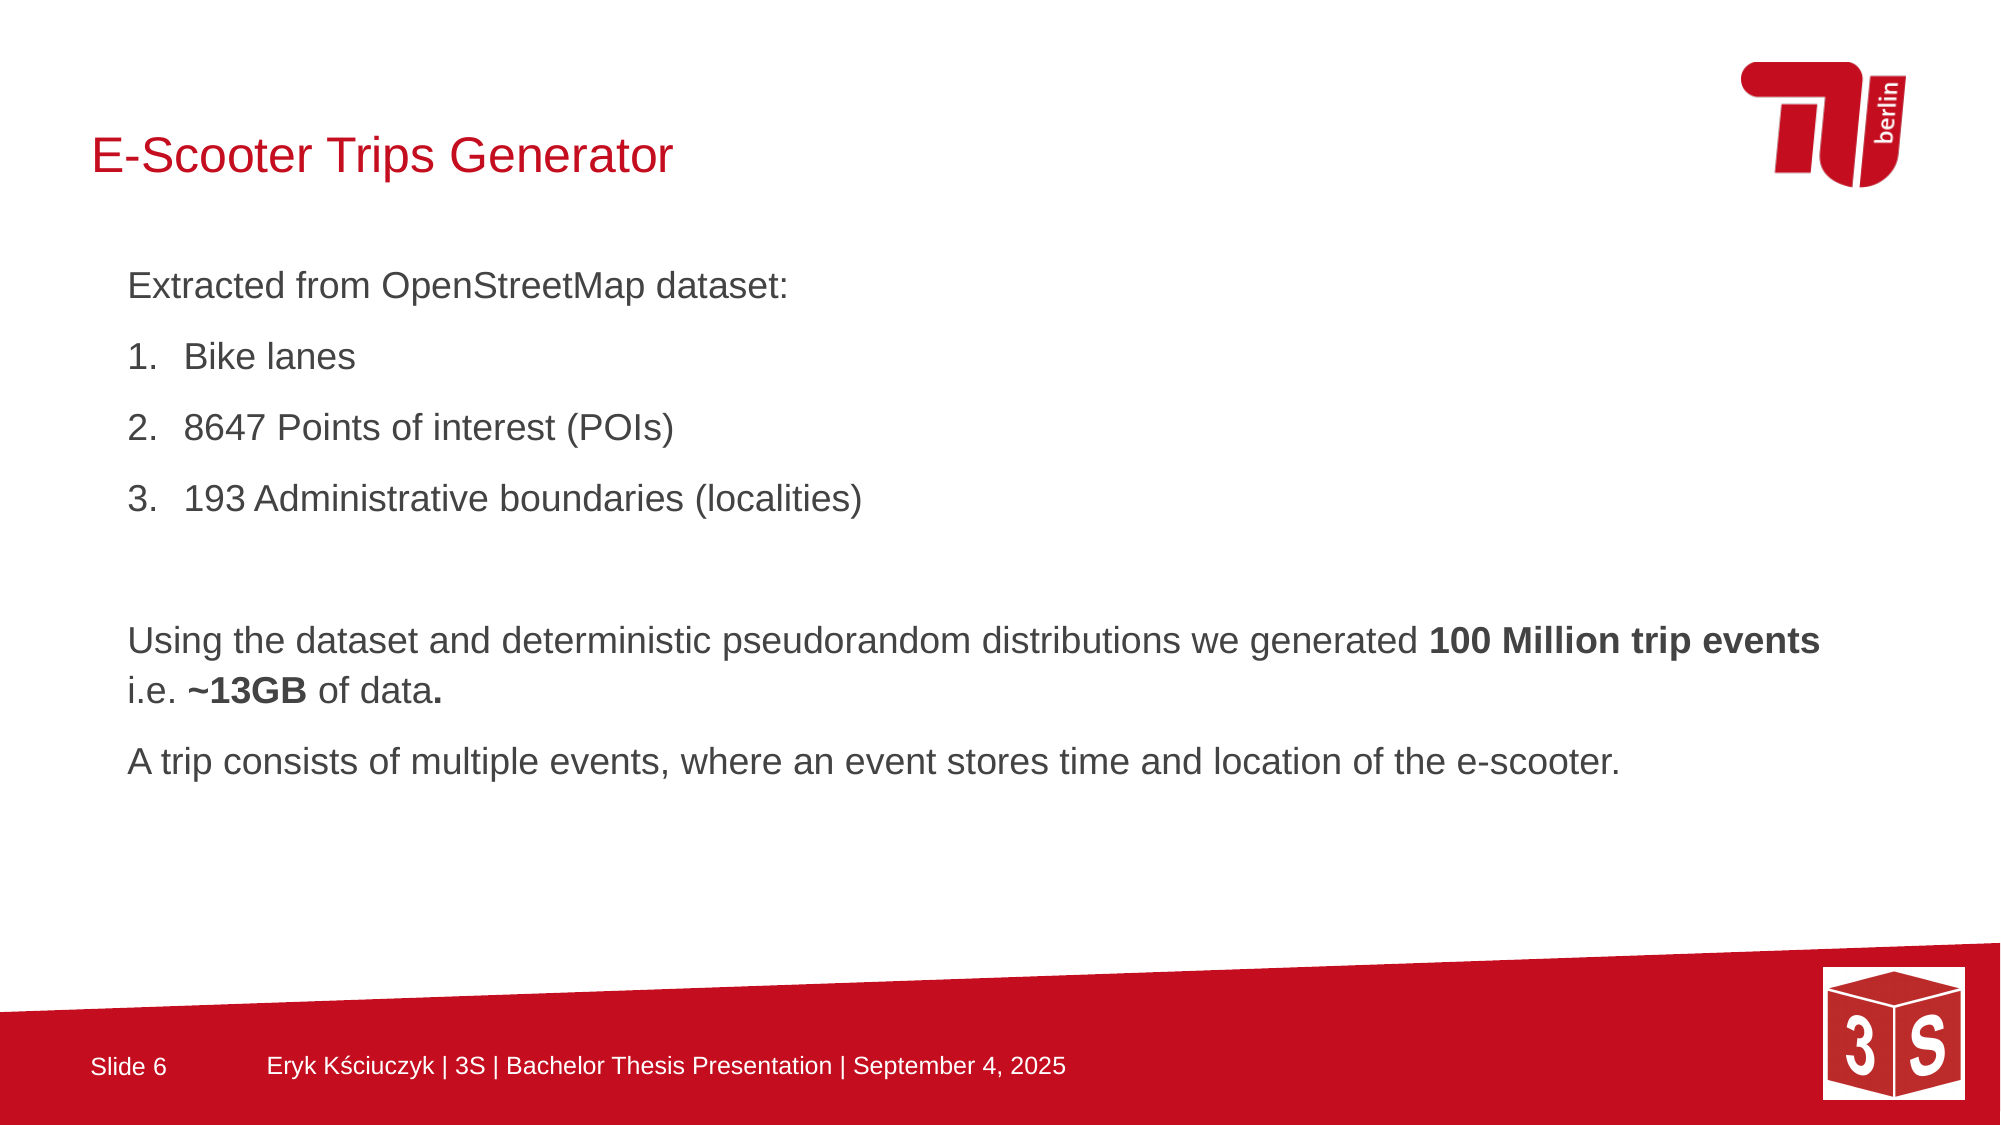

E-Scooter Trips Generator
Extracted from OpenStreetMap dataset:
Bike lanes
8647 Points of interest (POIs)
193 Administrative boundaries (localities)

Using the dataset and deterministic pseudorandom distributions we generated 100 Million trip events i.e. ~13GB of data.
A trip consists of multiple events, where an event stores time and location of the e-scooter.